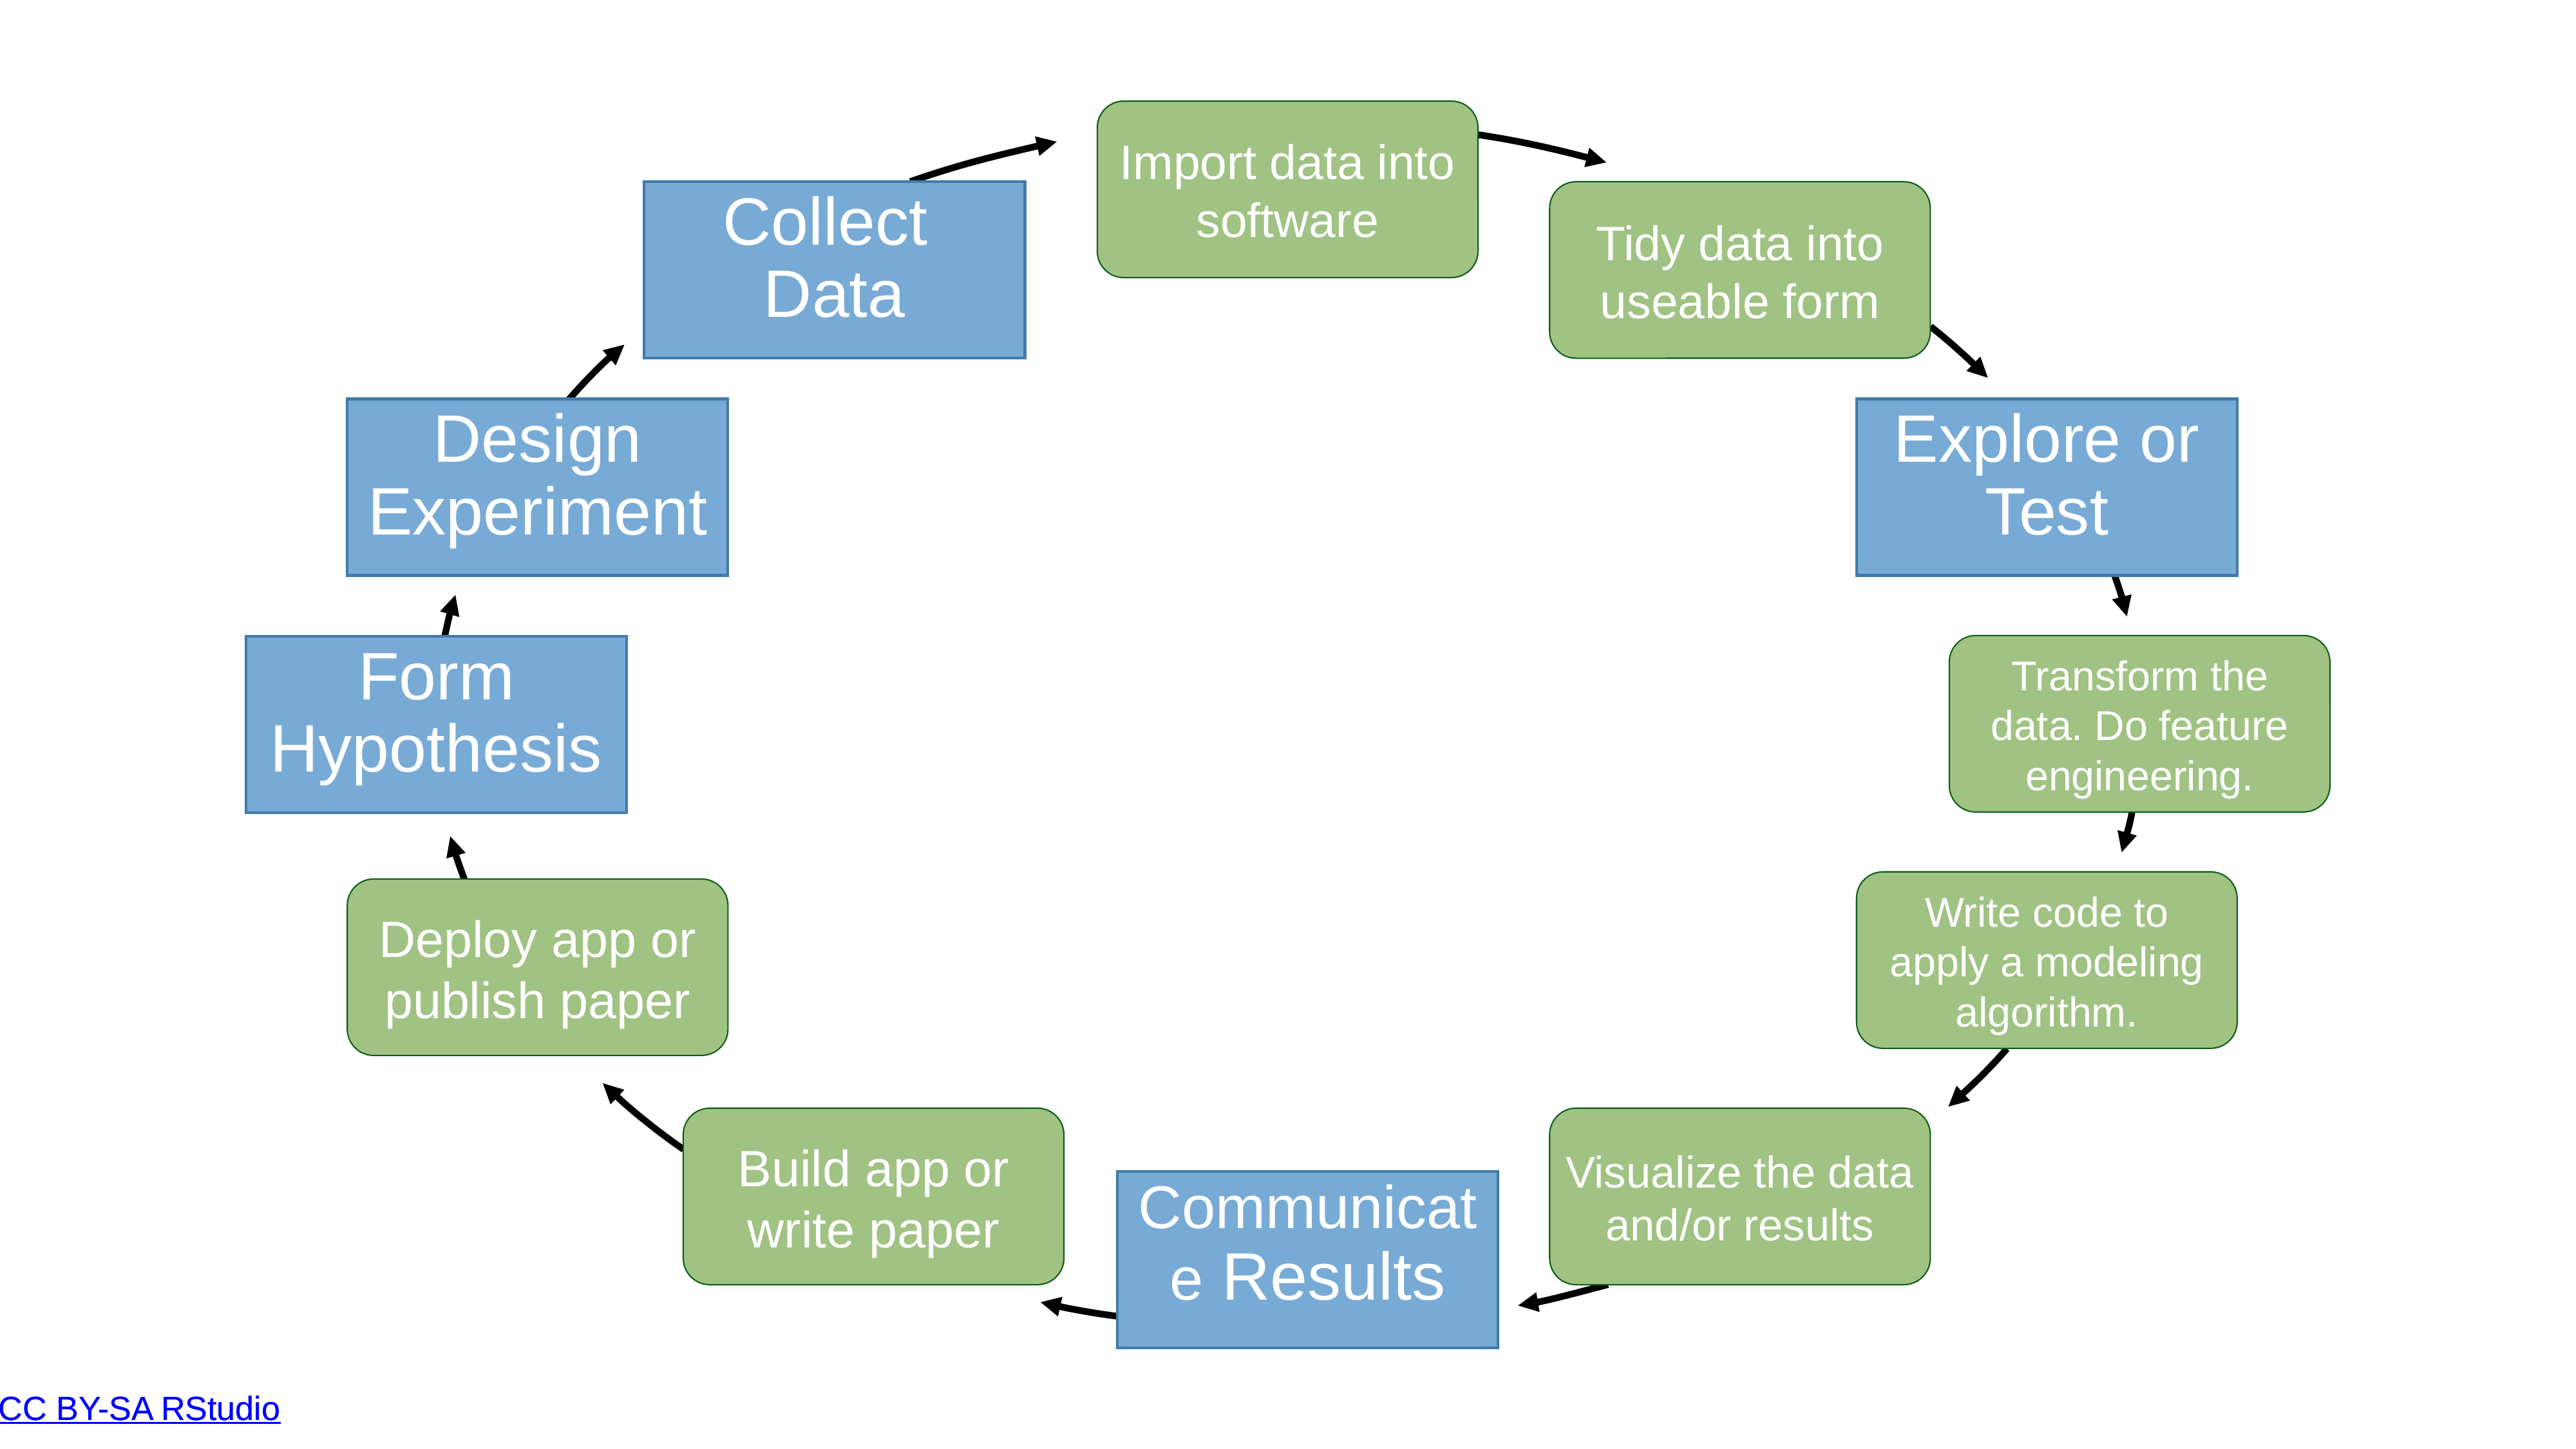

Import data into software

Collect
Data
Tidy data into useable form

Design Experiment
Explore or Test

Transform the data. Do feature engineering.
Form Hypothesis

Write code to apply a modeling algorithm.
Deploy app or publish paper

Build app or write paper
Visualize the data and/or results
Communicate Results

CC BY-SA RStudio